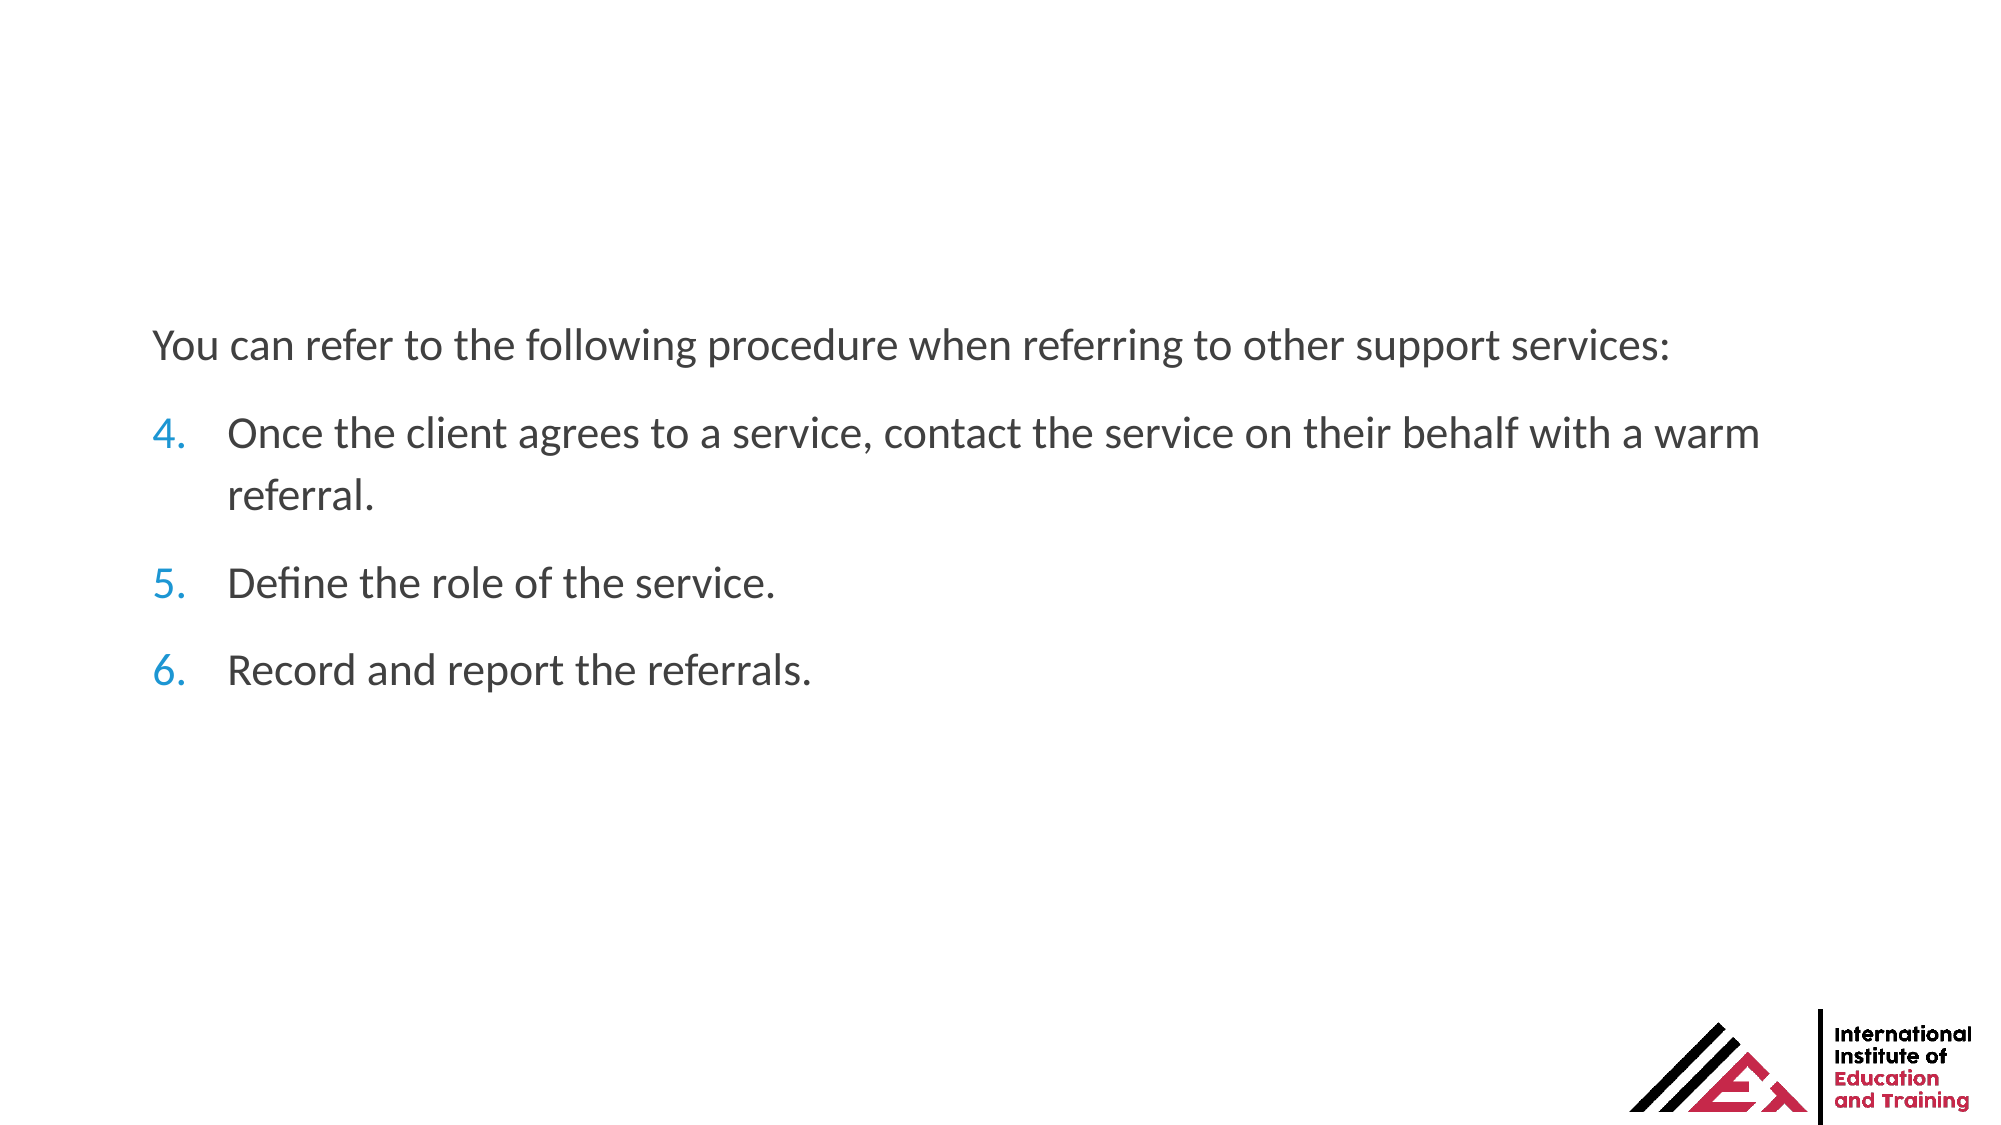

You can refer to the following procedure when referring to other support services:
Once the client agrees to a service, contact the service on their behalf with a warm referral.
Define the role of the service.
Record and report the referrals.